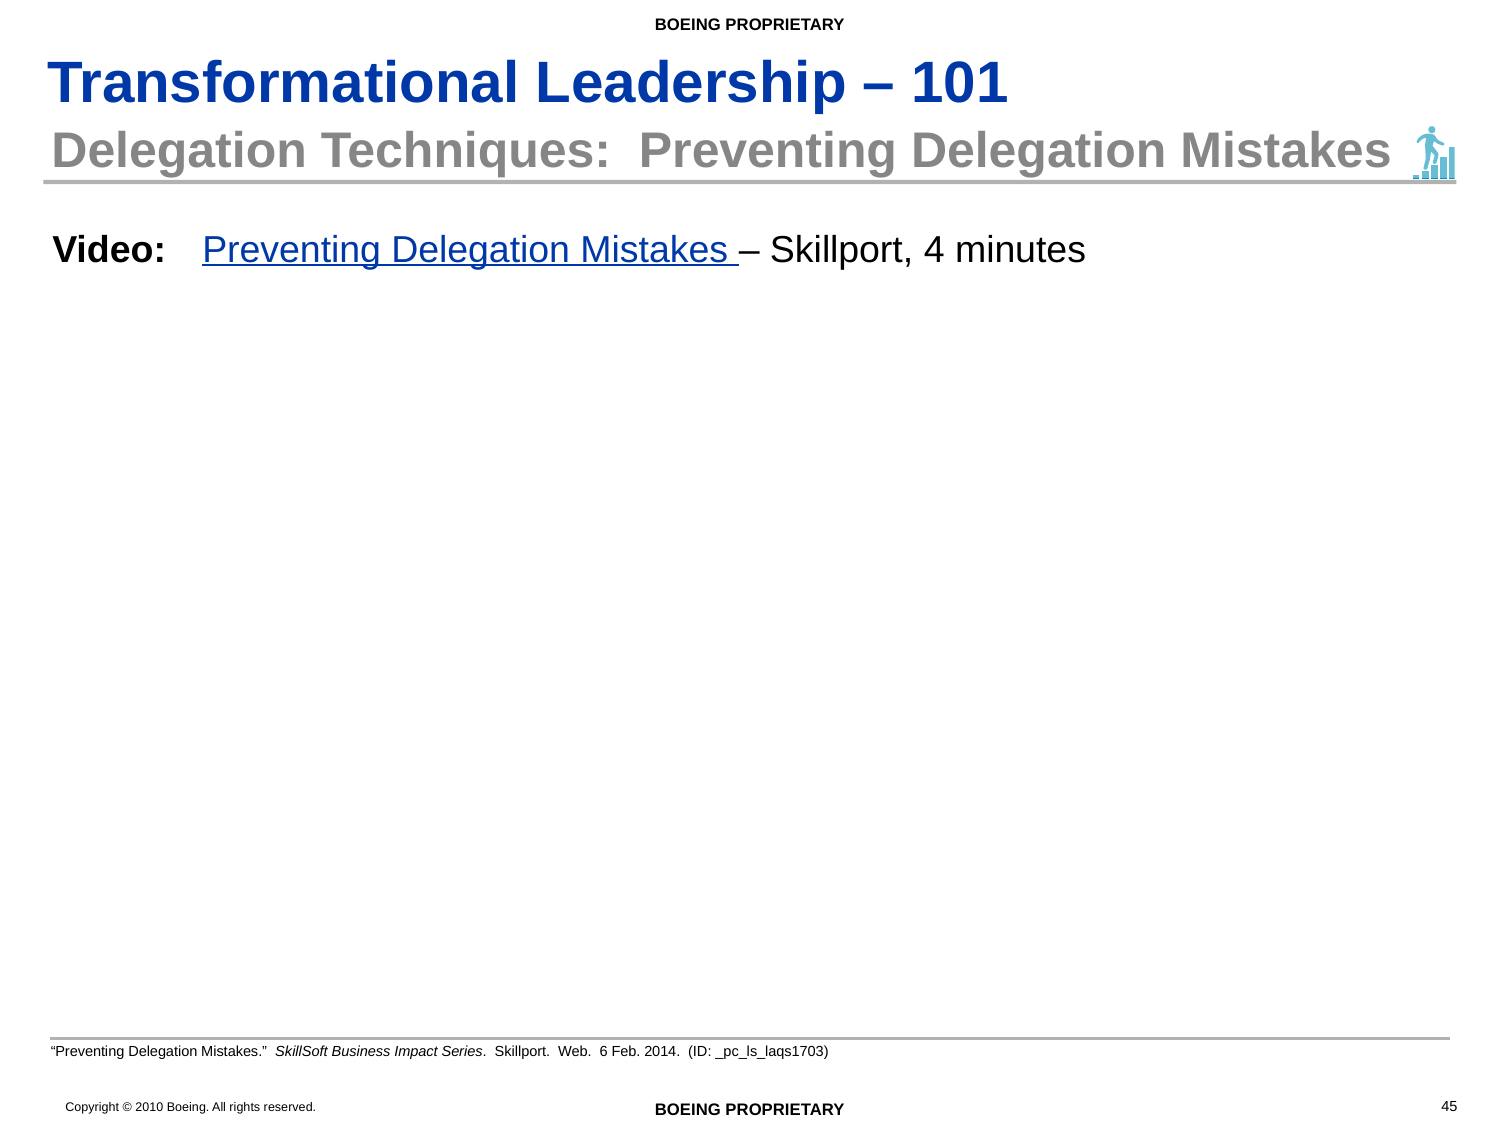

# Delegation Techniques:  Preventing Delegation Mistakes
Video:  	Preventing Delegation Mistakes – Skillport, 4 minutes

“Preventing Delegation Mistakes.”  SkillSoft Business Impact Series.  Skillport.  Web.  6 Feb. 2014.  (ID: _pc_ls_laqs1703)
45